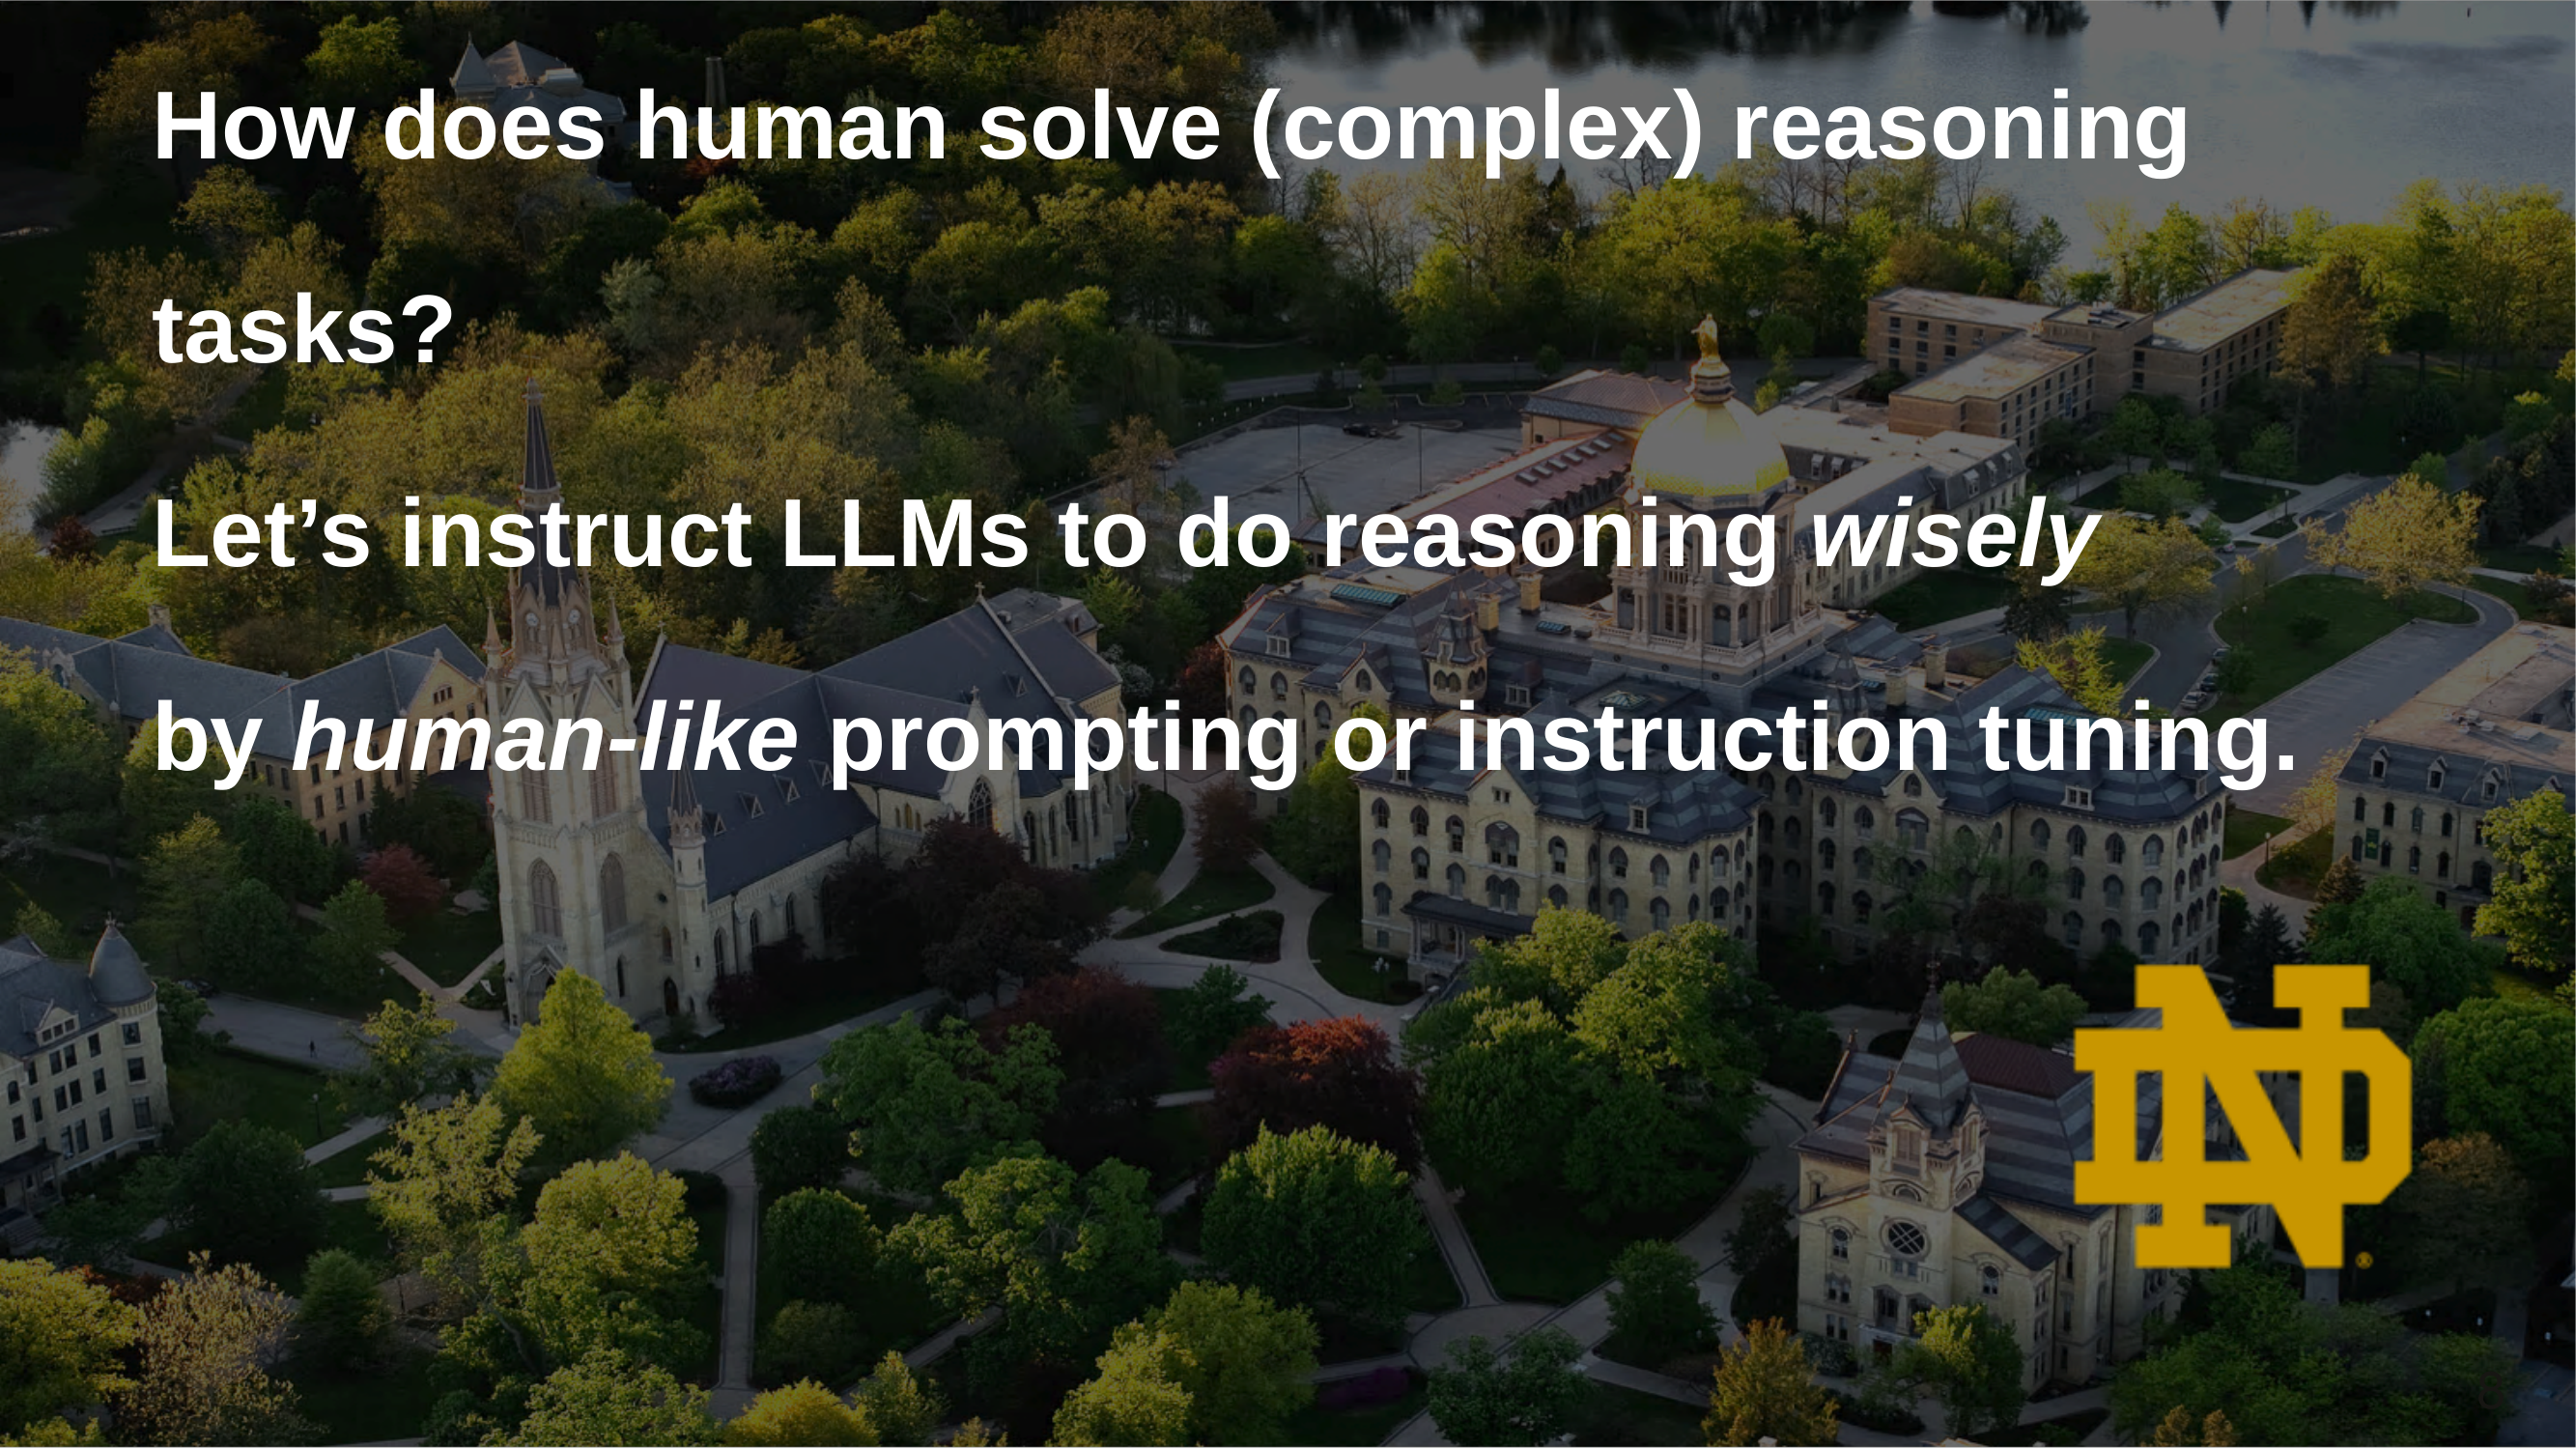

How does human solve (complex) reasoning tasks?
Let’s instruct LLMs to do reasoning wisely
by human-like prompting or instruction tuning.
8